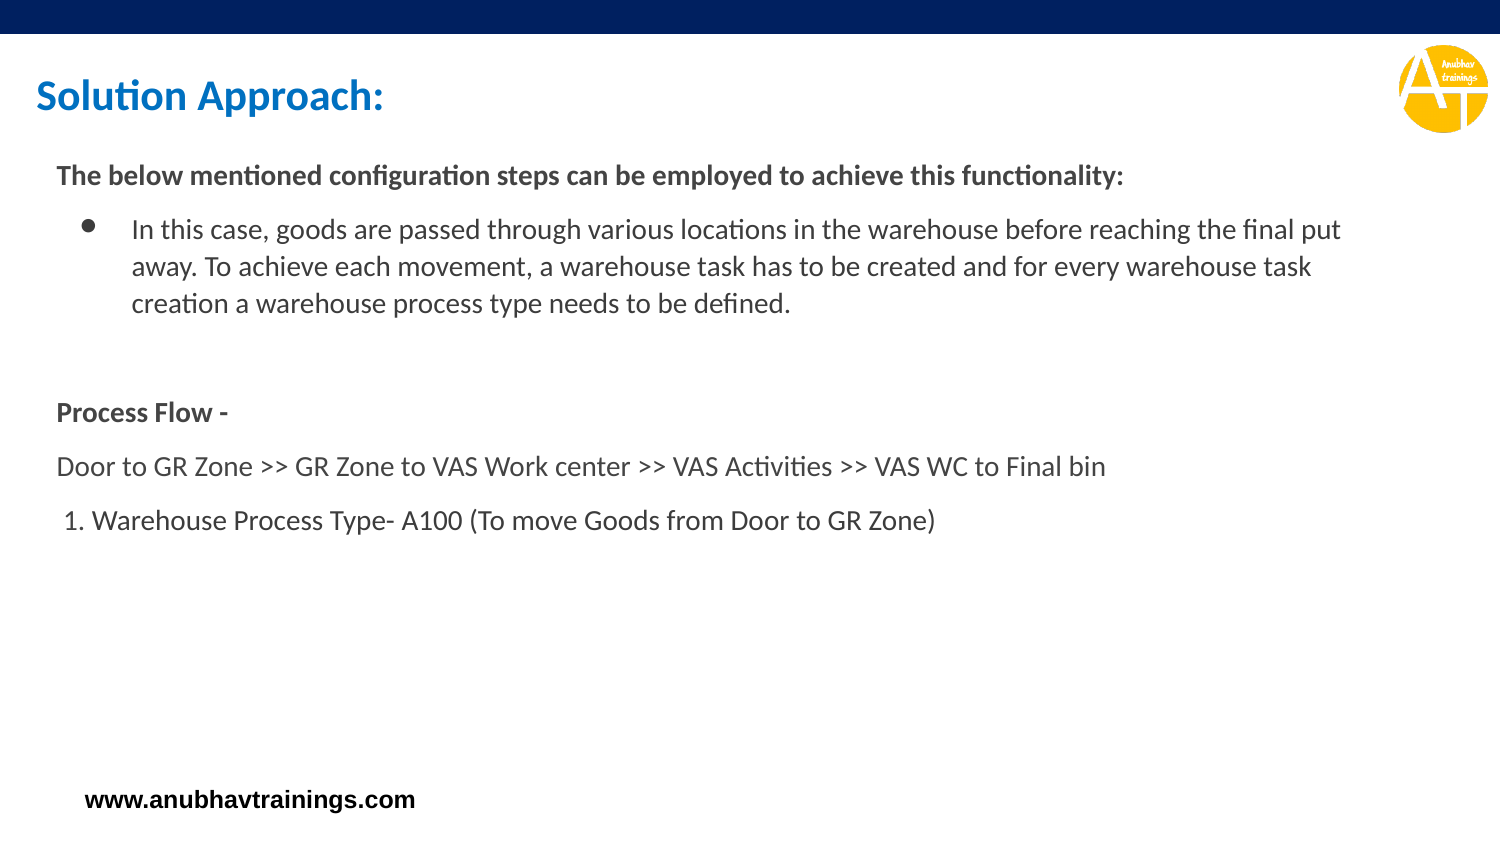

Solution Approach:

The below mentioned configuration steps can be employed to achieve this functionality:
In this case, goods are passed through various locations in the warehouse before reaching the final put away. To achieve each movement, a warehouse task has to be created and for every warehouse task creation a warehouse process type needs to be defined.

Process Flow -
Door to GR Zone >> GR Zone to VAS Work center >> VAS Activities >> VAS WC to Final bin
 1. Warehouse Process Type- A100 (To move Goods from Door to GR Zone)

www.anubhavtrainings.com